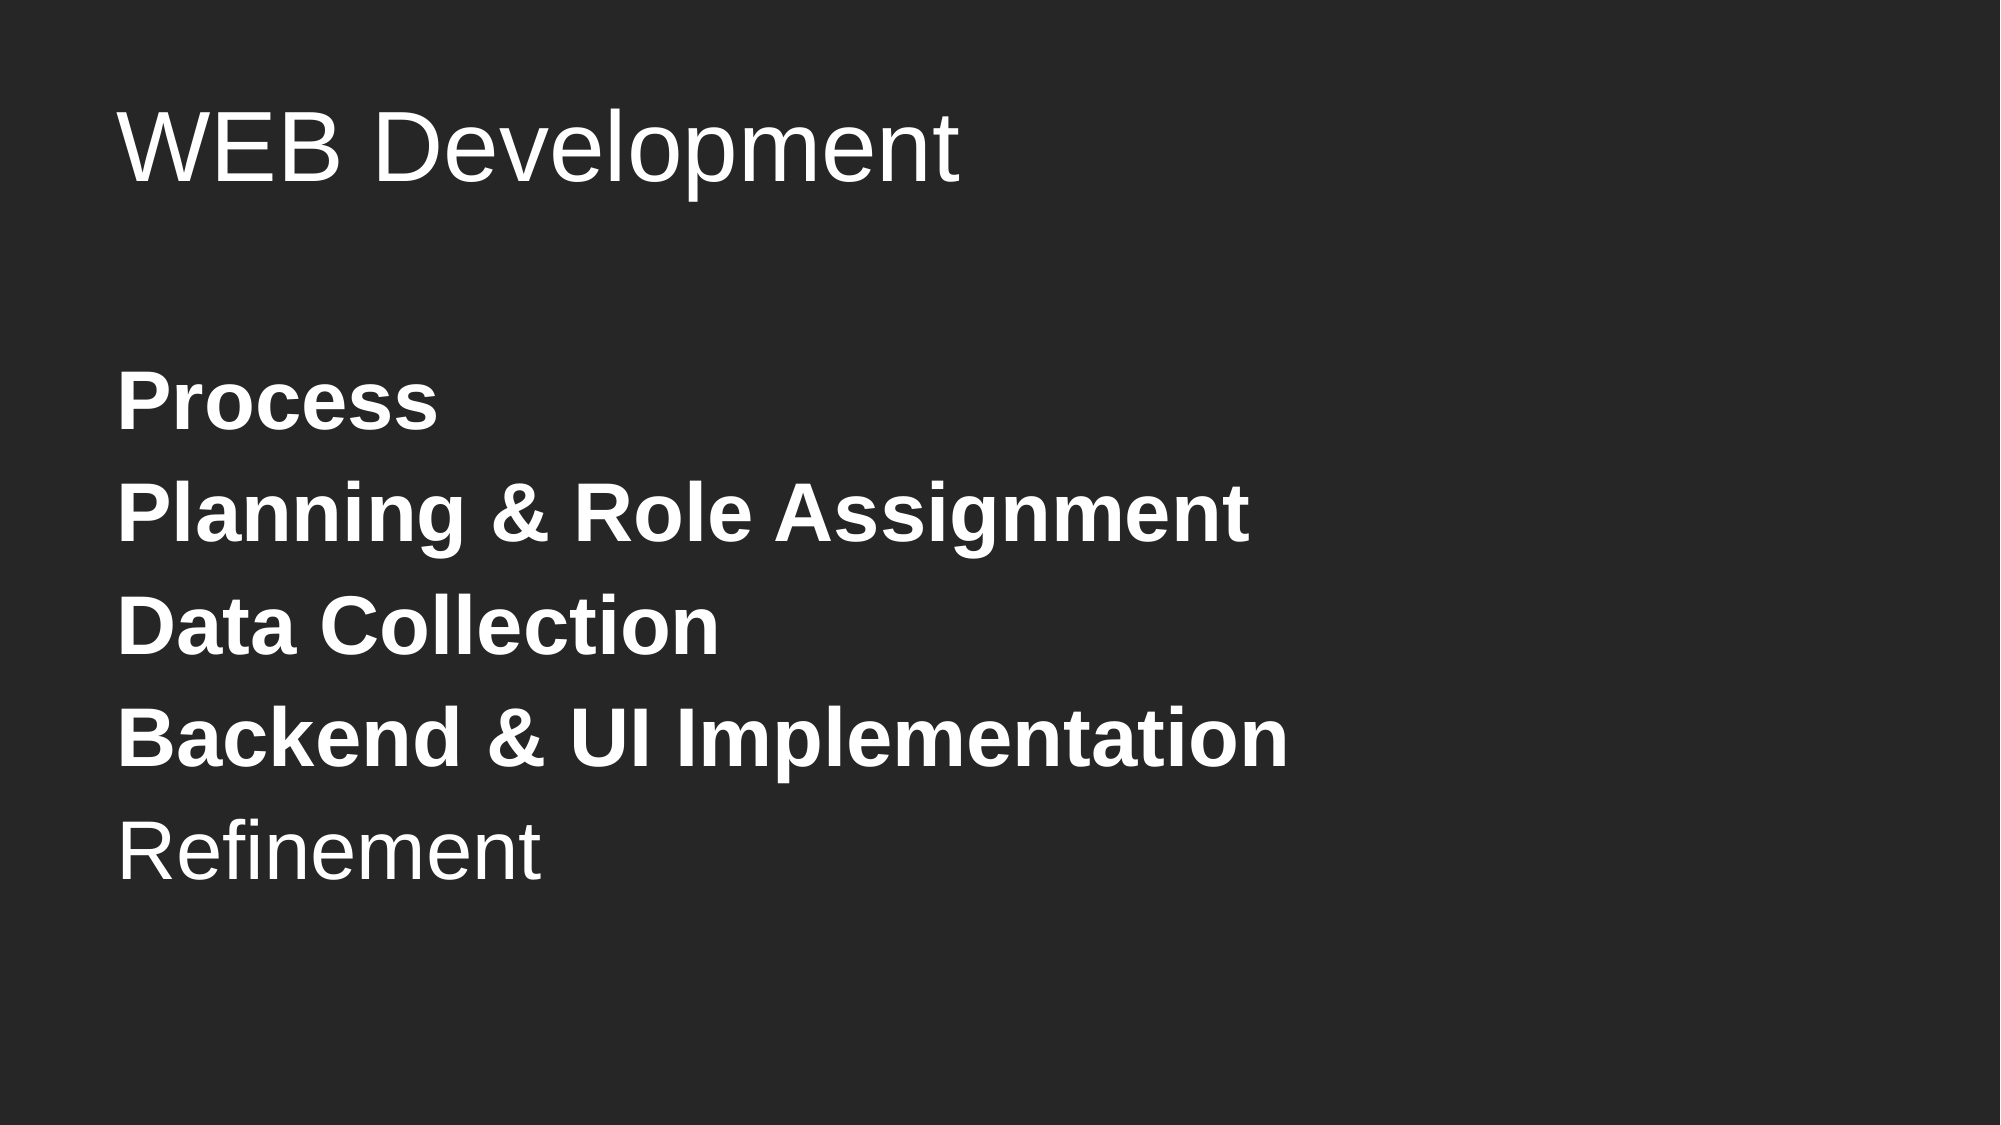

WEB Development

Process
Planning & Role Assignment
Data Collection
Backend & UI Implementation
Refinement